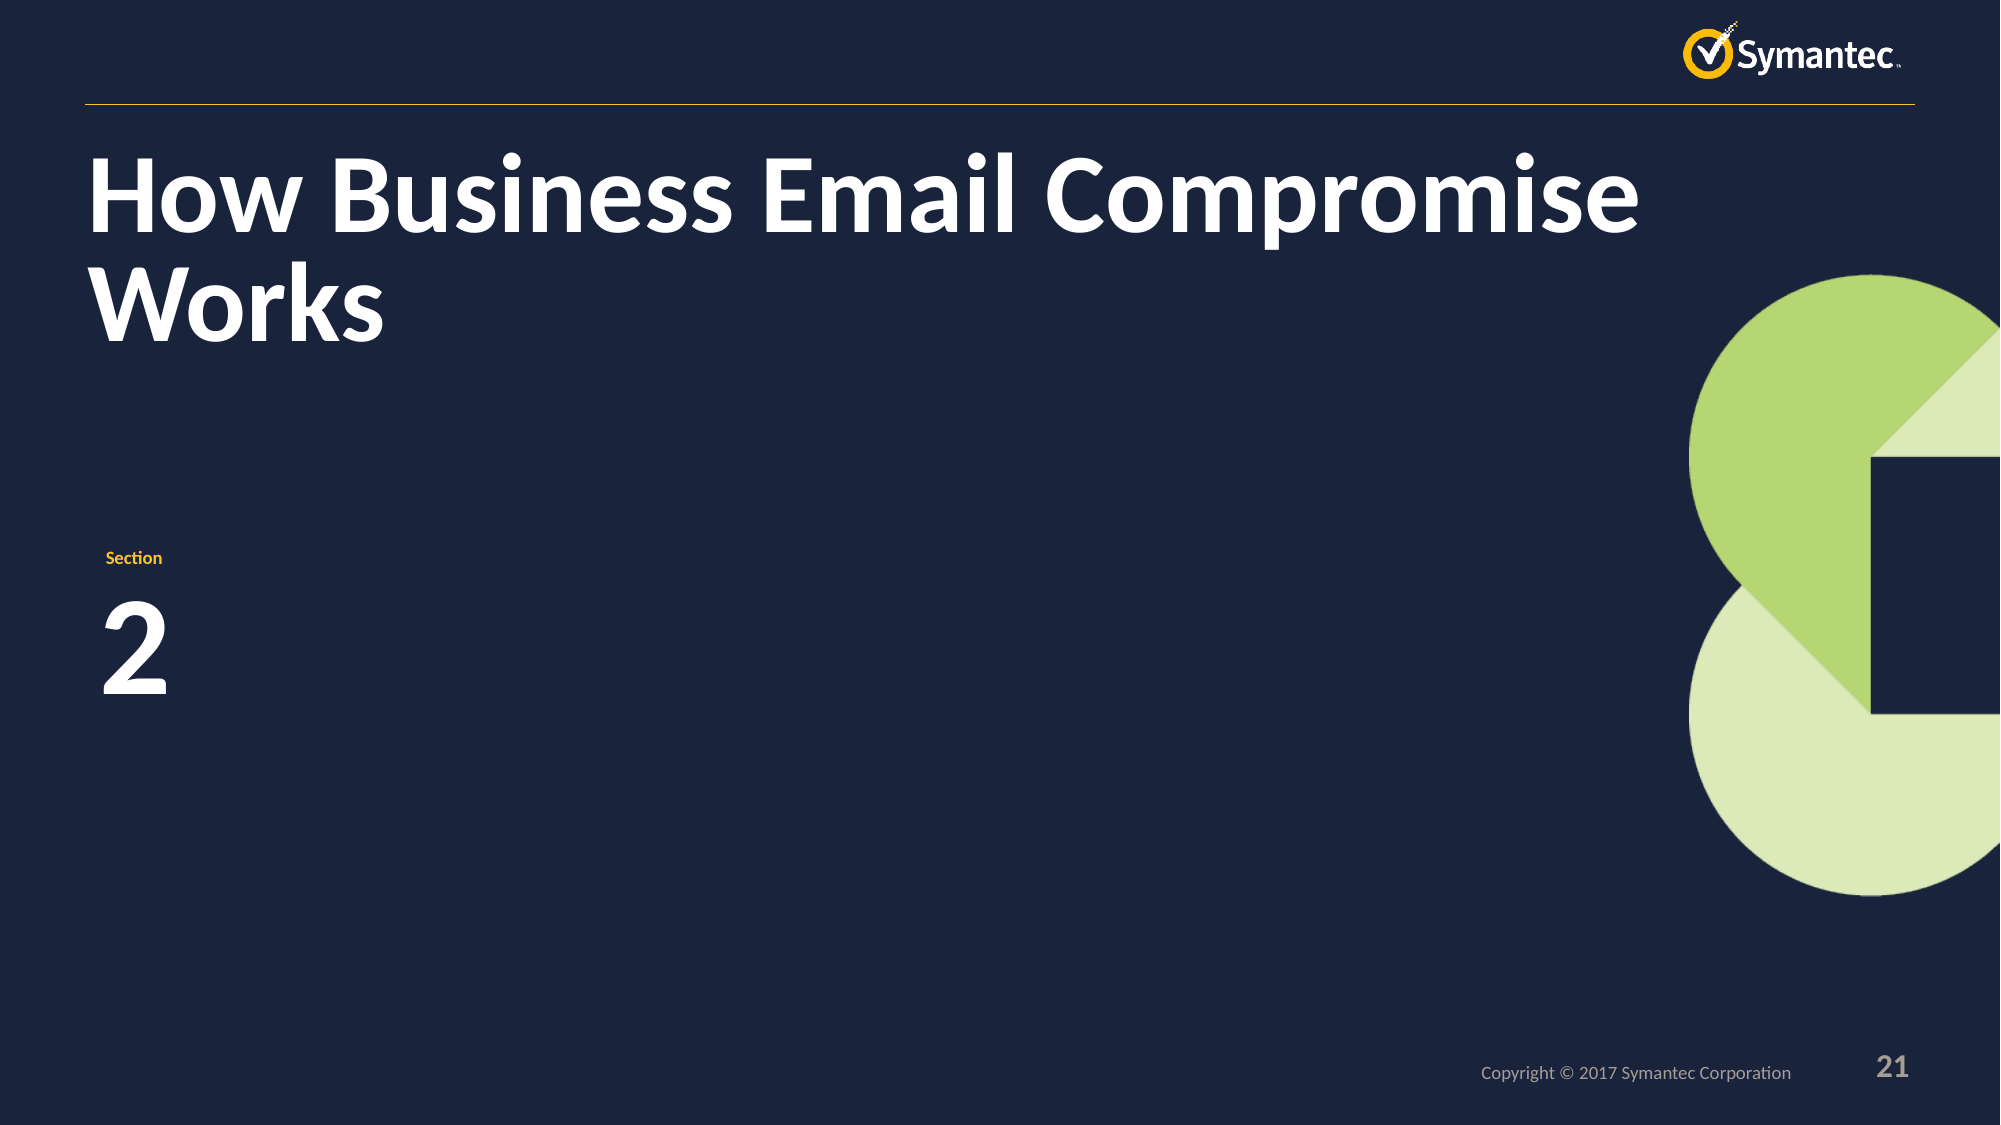

# How Business Email Compromise Works
2